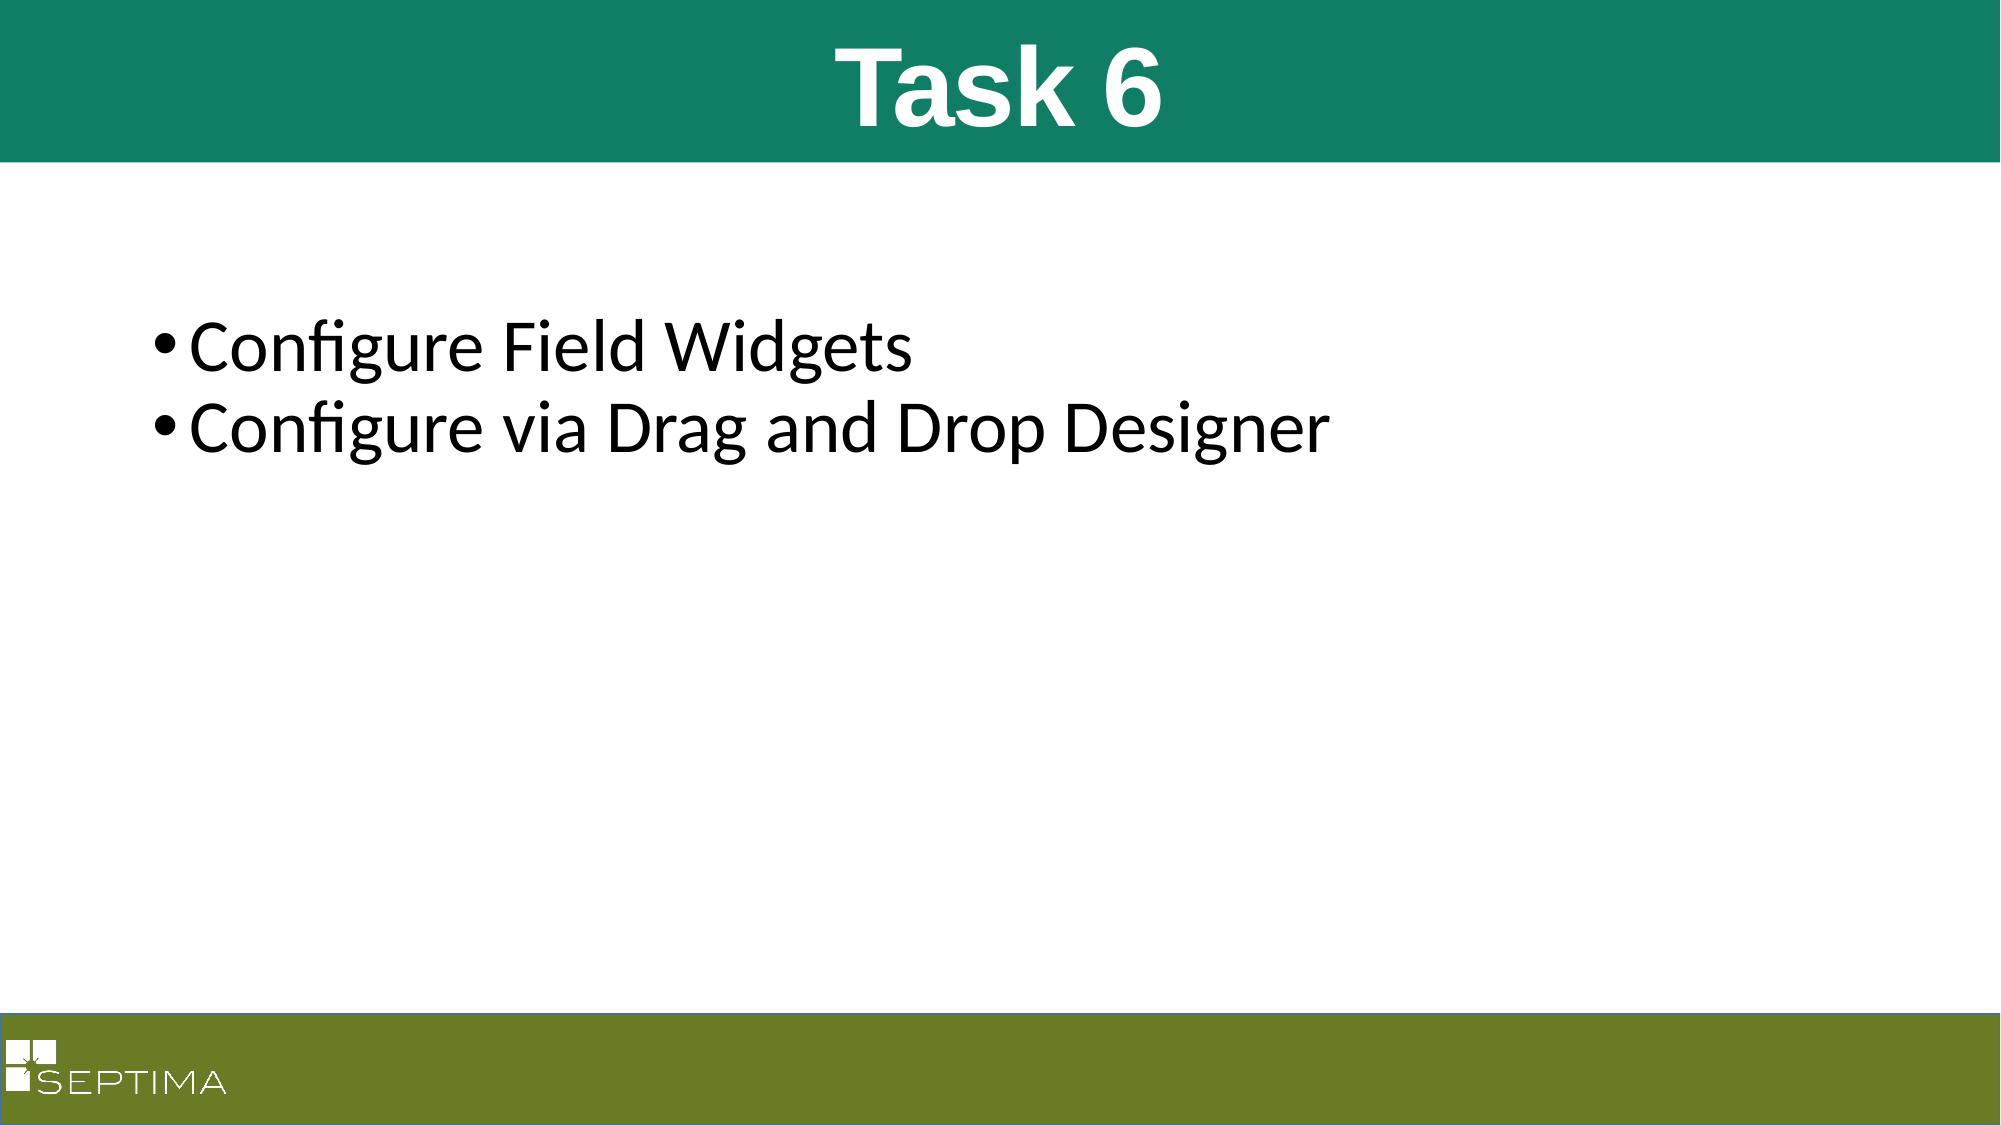

Task 6
Configure Field Widgets
Configure via Drag and Drop Designer